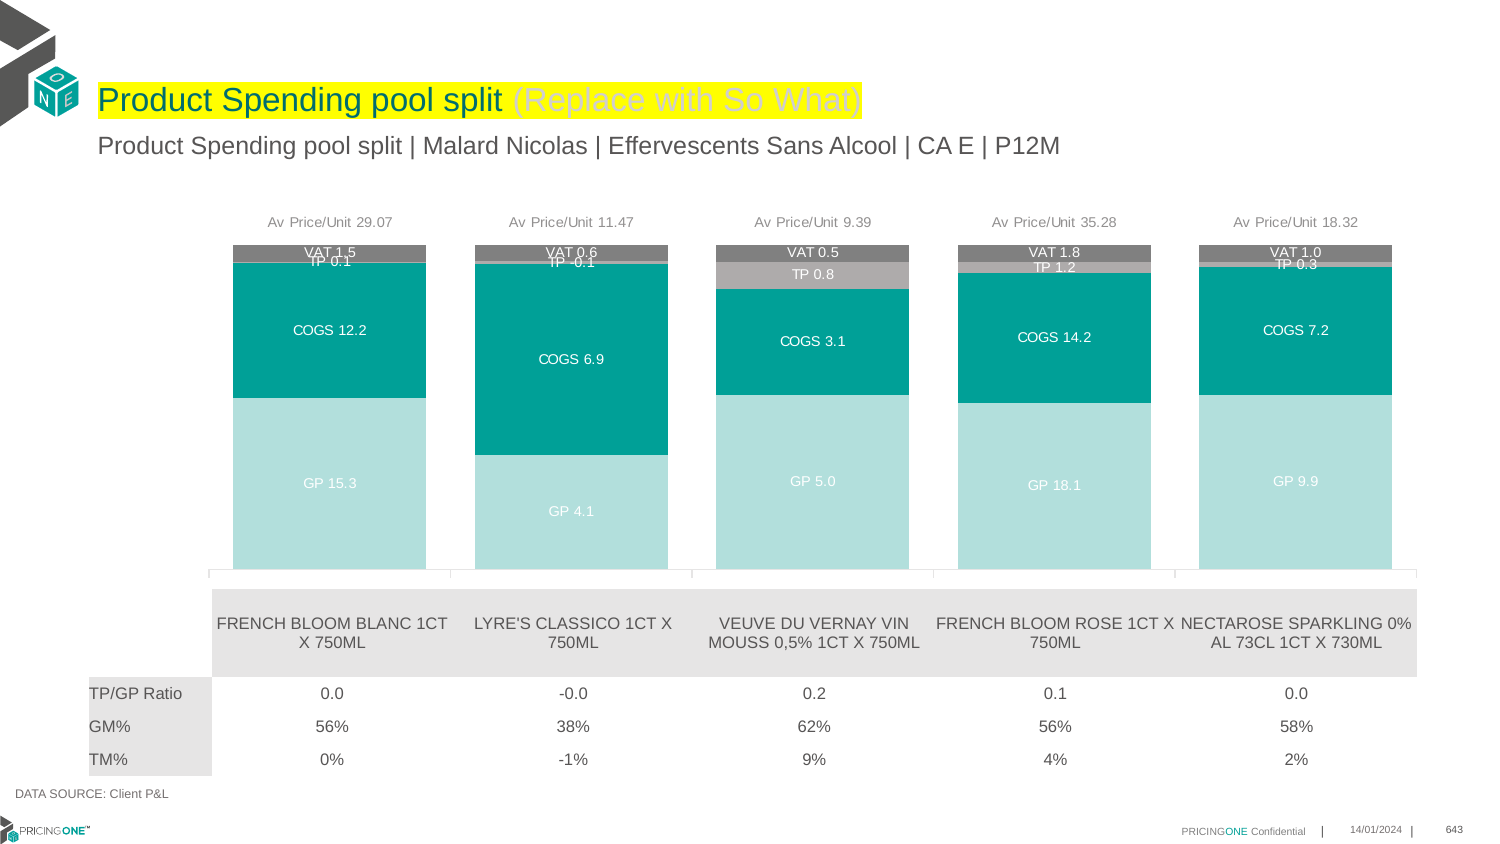

# Product Spending pool split (Replace with So What)
Product Spending pool split | Malard Nicolas | Effervescents Sans Alcool | CA E | P12M

### Chart

| Category | GP | COGS | TP | VAT |
|---|---|---|---|---|
| Av Price/Unit 29.07 | 15.338200000000002 | 12.150000000000002 | 0.06530075731665974 | 1.515442541652412 |
| Av Price/Unit 11.47 | 4.1383 | 6.857 | -0.1059742474297991 | 0.5989129163913597 |
| Av Price/Unit 9.39 | 5.046293392070484 | 3.0608066079295155 | 0.7894906006639246 | 0.48931248303651553 |
| Av Price/Unit 35.28 | 18.077499999999997 | 14.150000000000002 | 1.2102115775220028 | 1.8390741367637051 |
| Av Price/Unit 18.32 | 9.861600000000001 | 7.2 | 0.3011567140600313 | 0.9549516192733023 |
|  | FRENCH BLOOM BLANC 1CT X 750ML | LYRE'S CLASSICO 1CT X 750ML | VEUVE DU VERNAY VIN MOUSS 0,5% 1CT X 750ML | FRENCH BLOOM ROSE 1CT X 750ML | NECTAROSE SPARKLING 0% AL 73CL 1CT X 730ML |
| --- | --- | --- | --- | --- | --- |
| TP/GP Ratio | 0.0 | -0.0 | 0.2 | 0.1 | 0.0 |
| GM% | 56% | 38% | 62% | 56% | 58% |
| TM% | 0% | -1% | 9% | 4% | 2% |
DATA SOURCE: Client P&L

14/01/2024
643